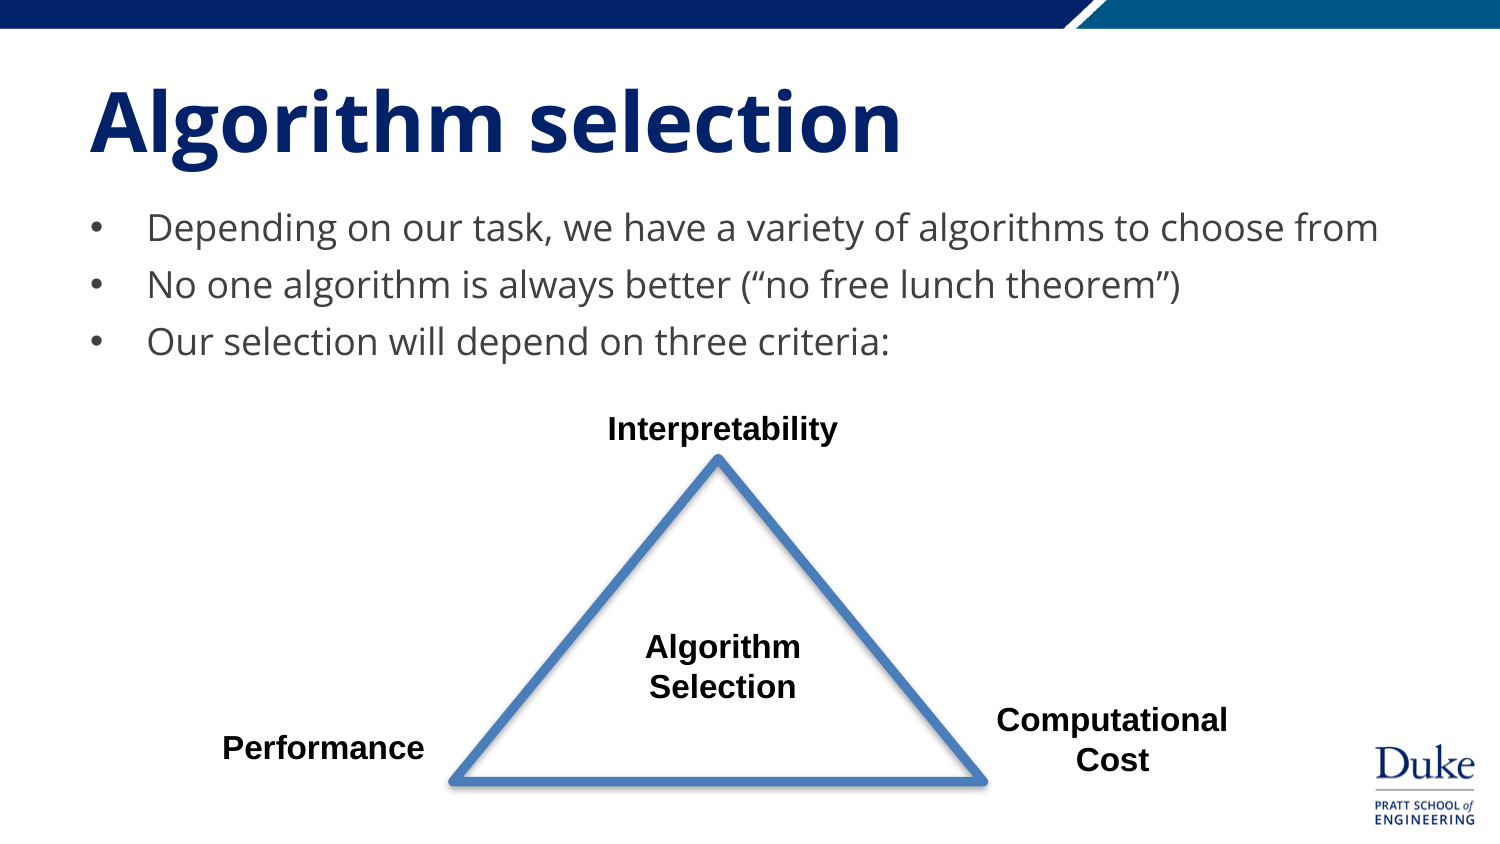

# Algorithm selection
Depending on our task, we have a variety of algorithms to choose from
No one algorithm is always better (“no free lunch theorem”)
Our selection will depend on three criteria:

Interpretability

Algorithm Selection
Computational Cost
Performance